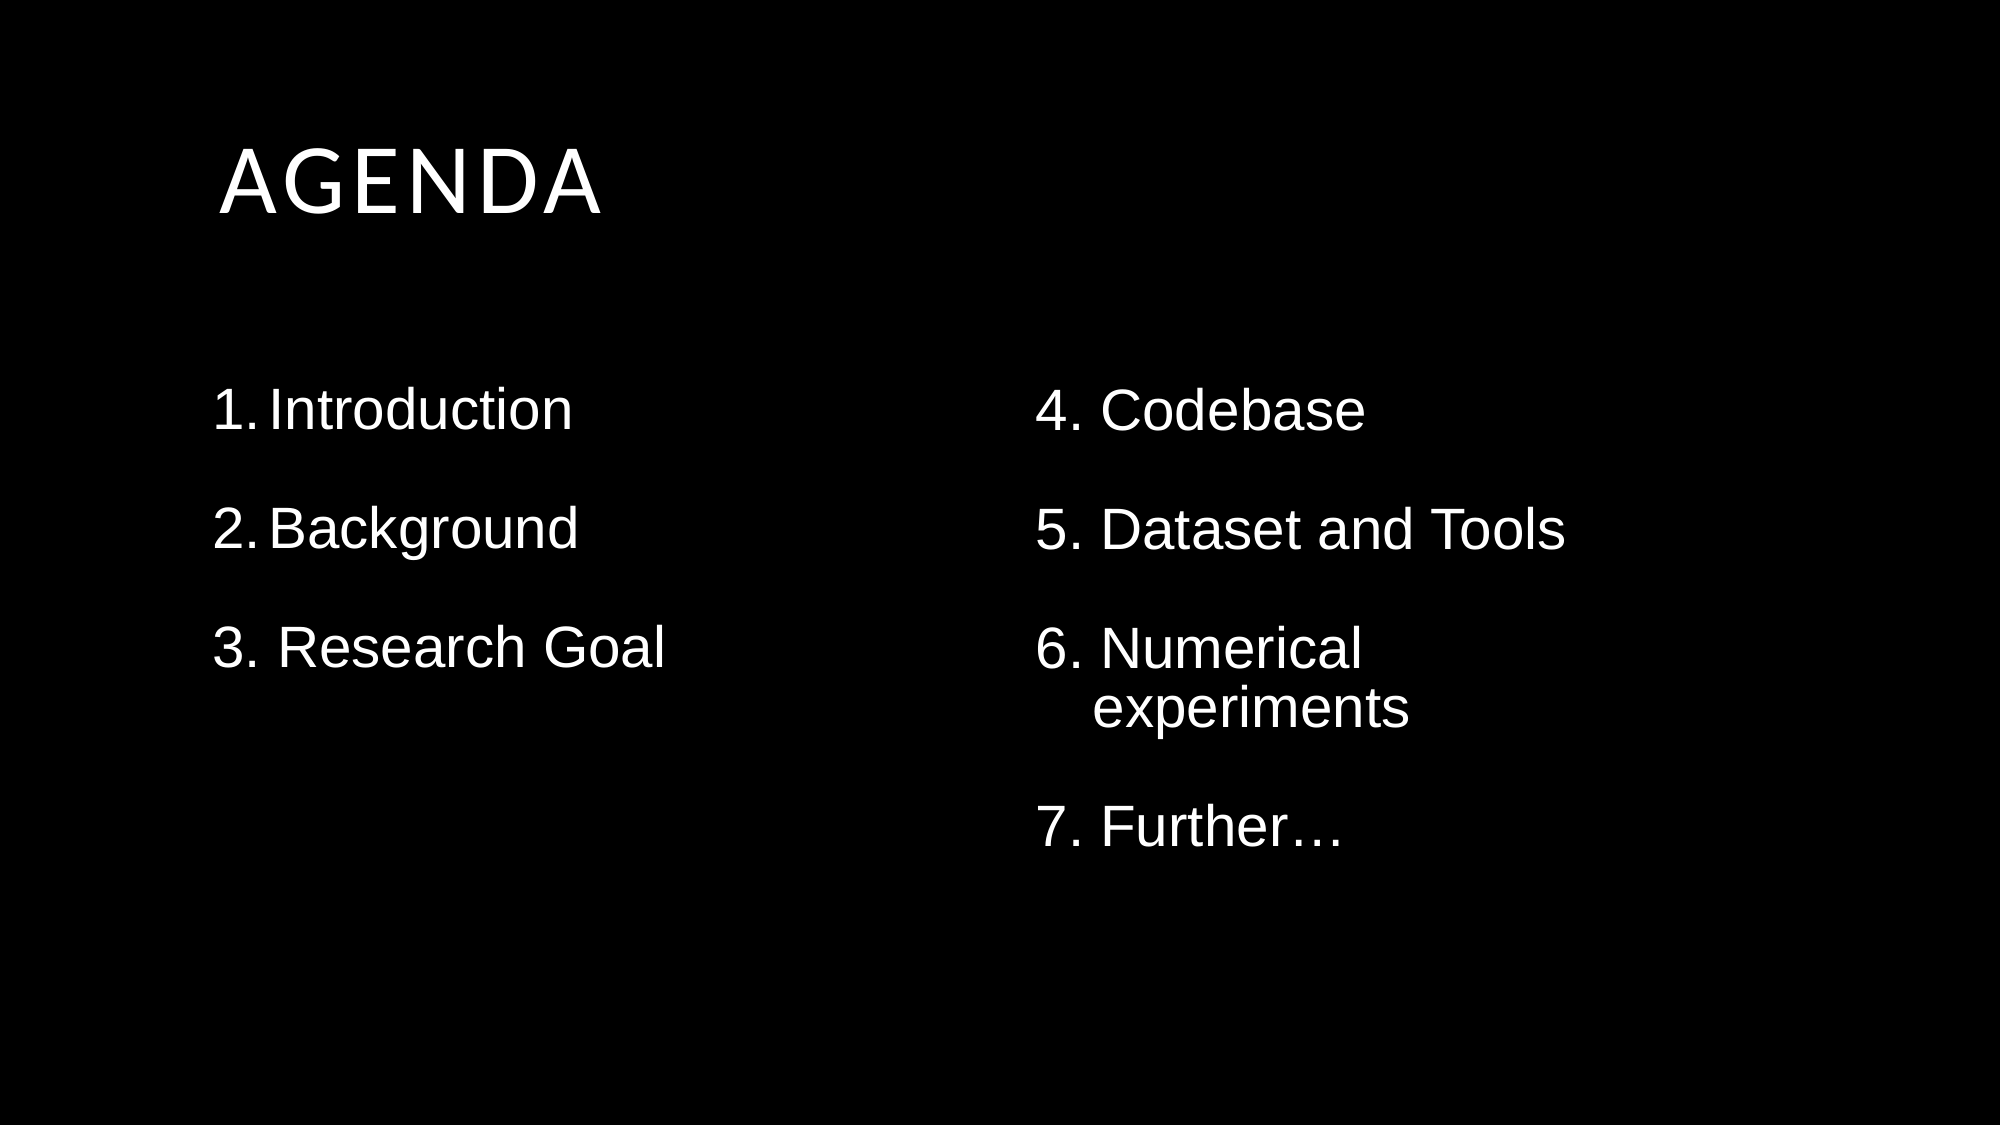

# Agenda

4. Codebase

5. Dataset and Tools

6. Numerical experiments

7. Further…

Introduction

Background

3. Research Goal